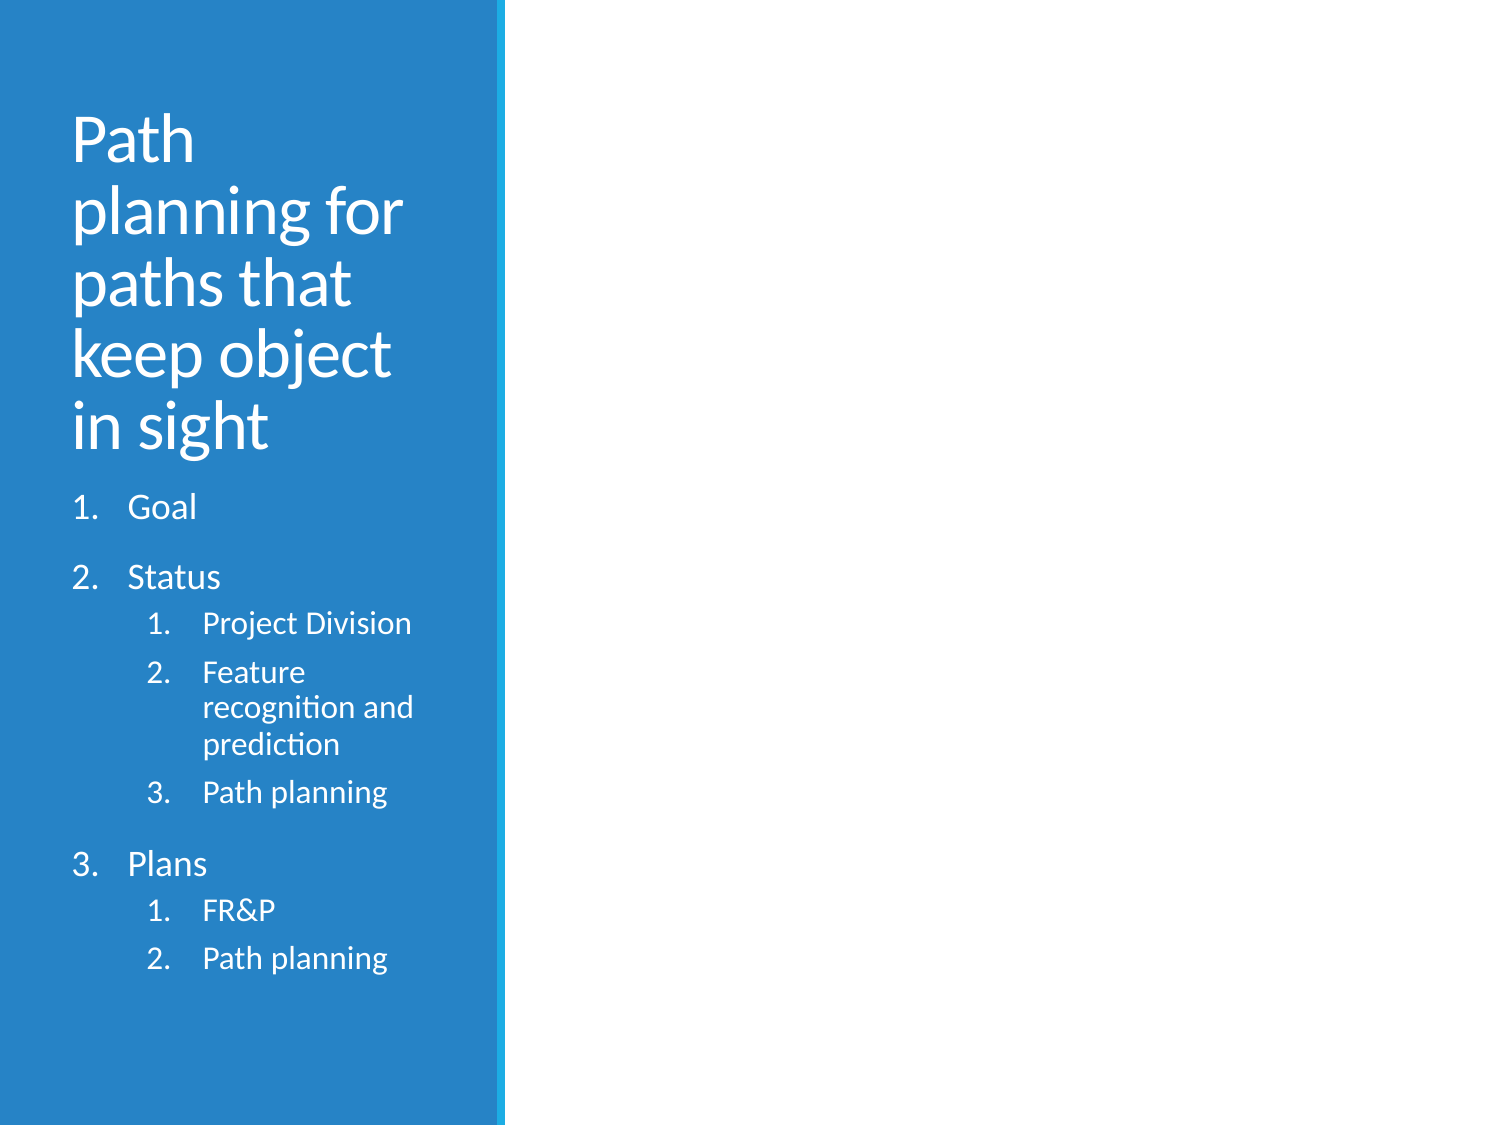

# Path planning for paths that keep object in sight
Goal
Status
Project Division
Feature recognition and prediction
Path planning
Plans
FR&P
Path planning